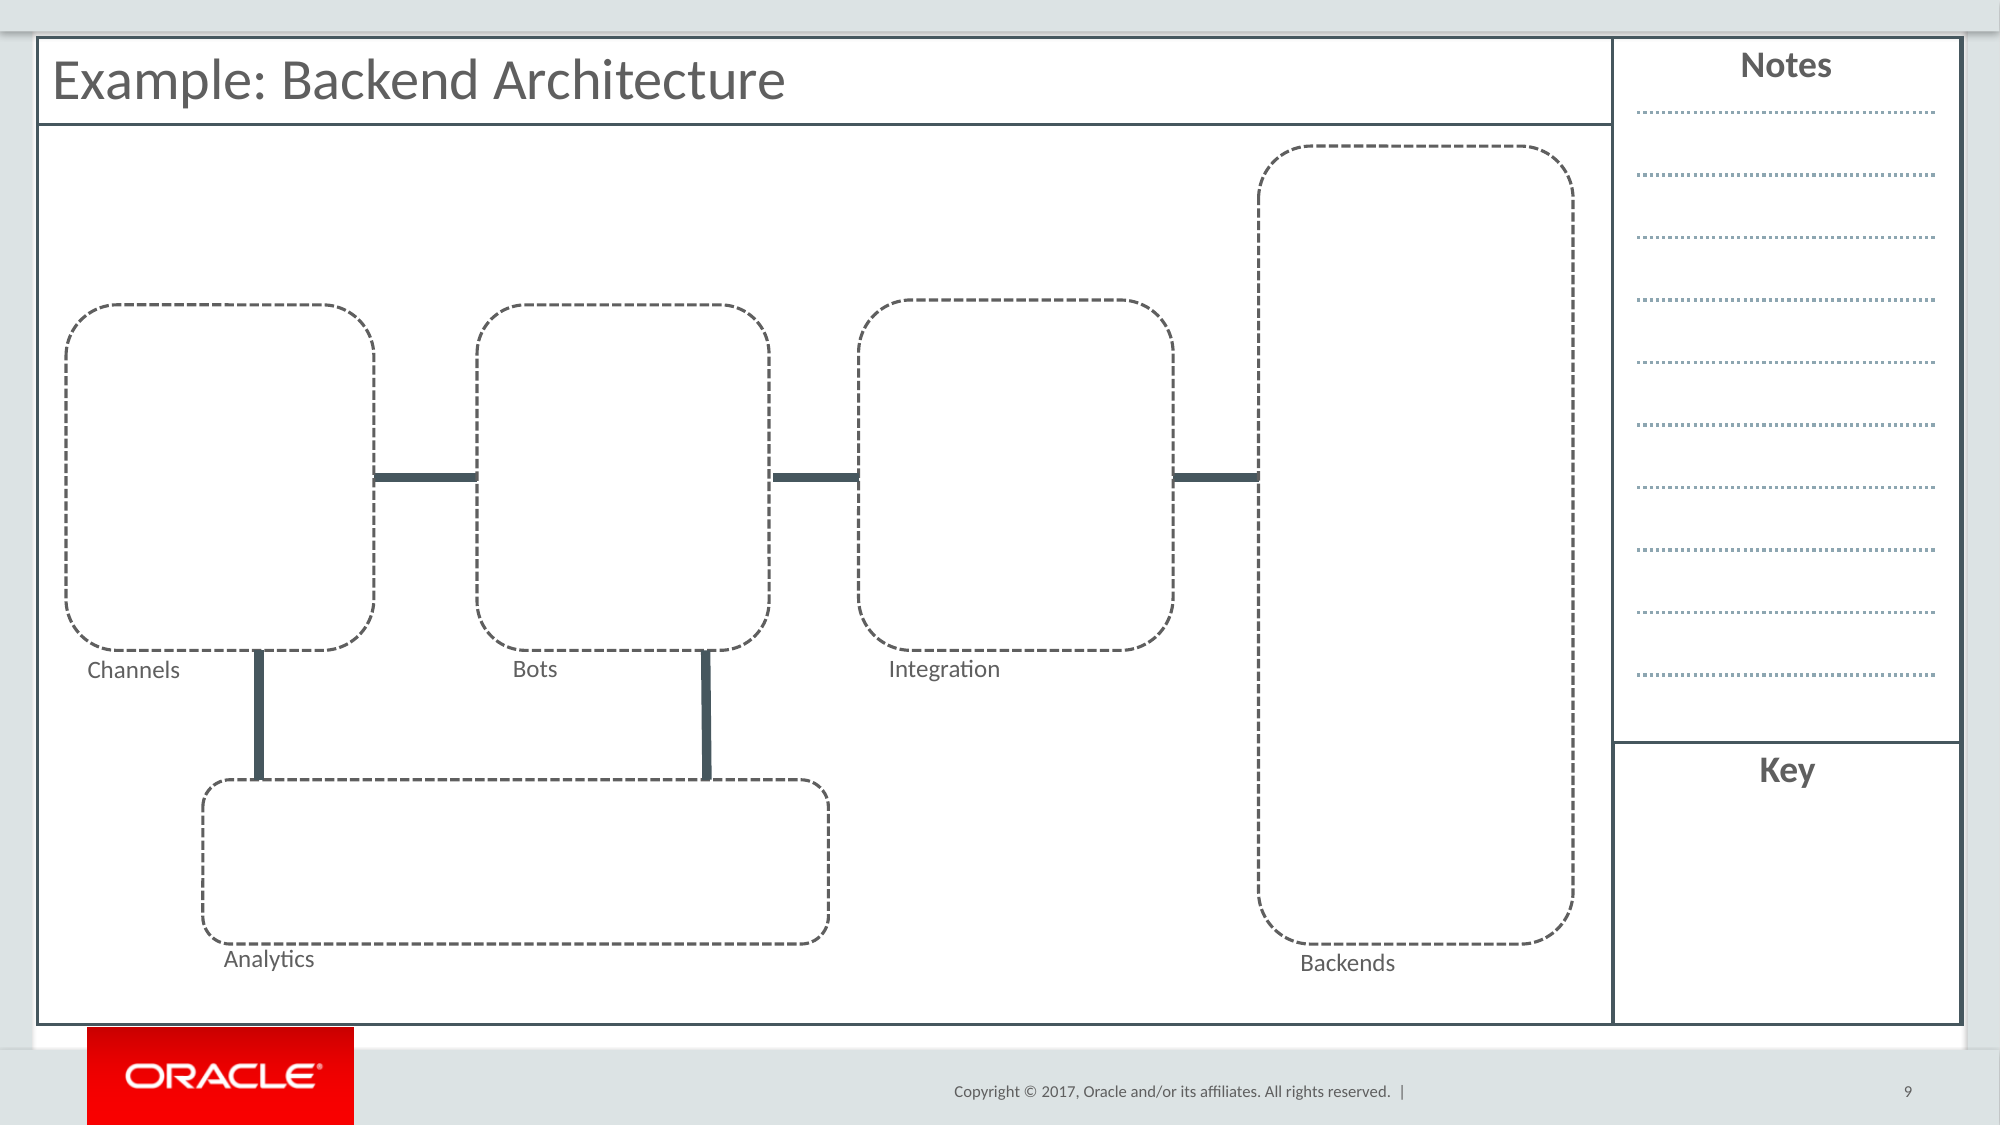

Example: Backend Architecture
Notes

Bots
Integration
Channels
Key

Analytics
Backends

9